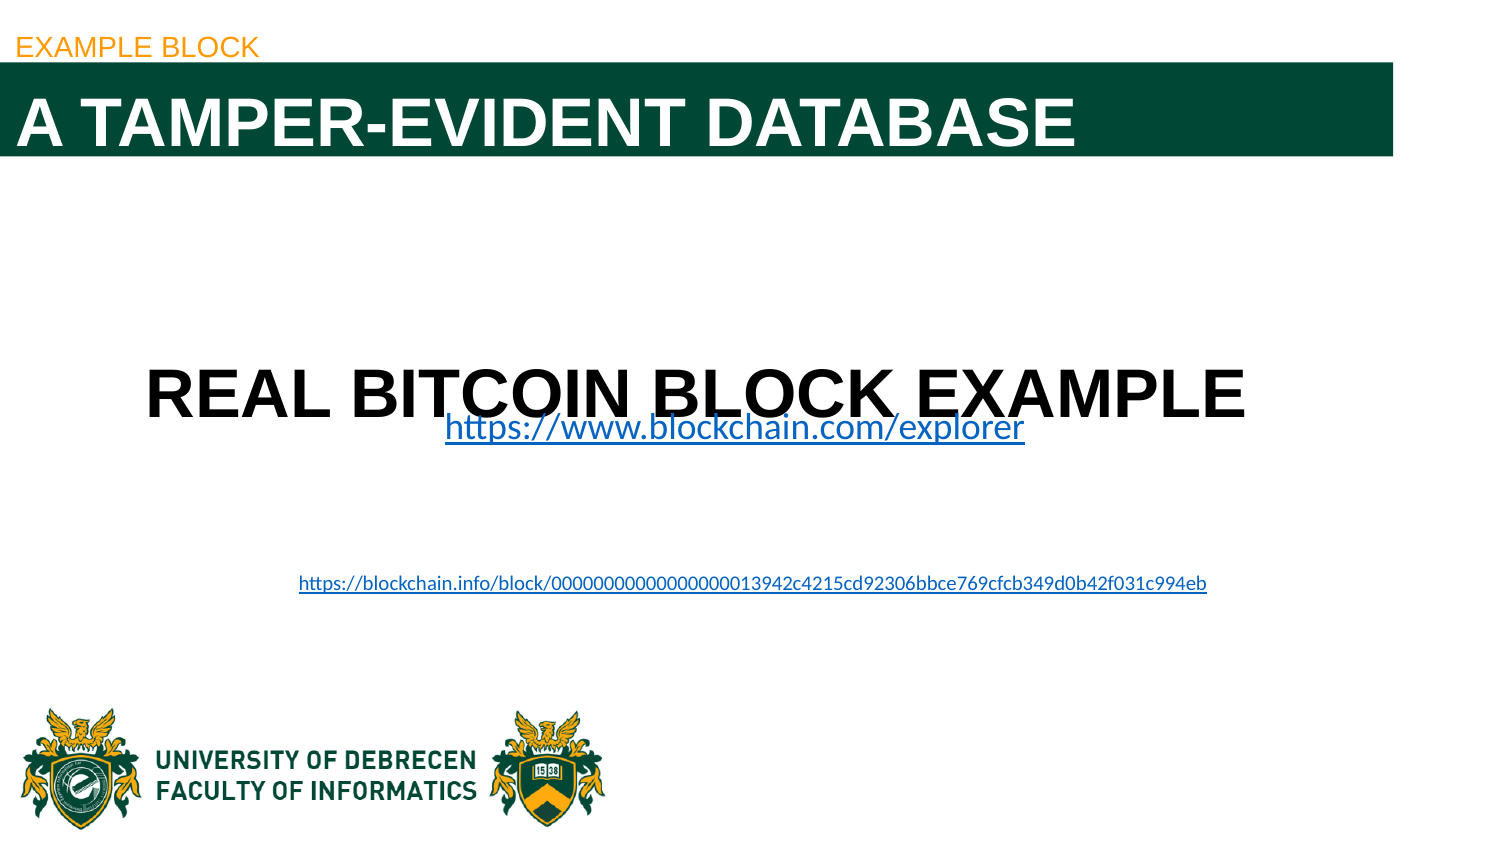

EXAMPLE BLOCK
A TAMPER-EVIDENT DATABASE
REAL BITCOIN BLOCK EXAMPLE
https://www.blockchain.com/explorer
Source: https://blockchain.info/block/00000000000000000013942c4215cd92306bbce769cfcb349d0b42f031c994eb